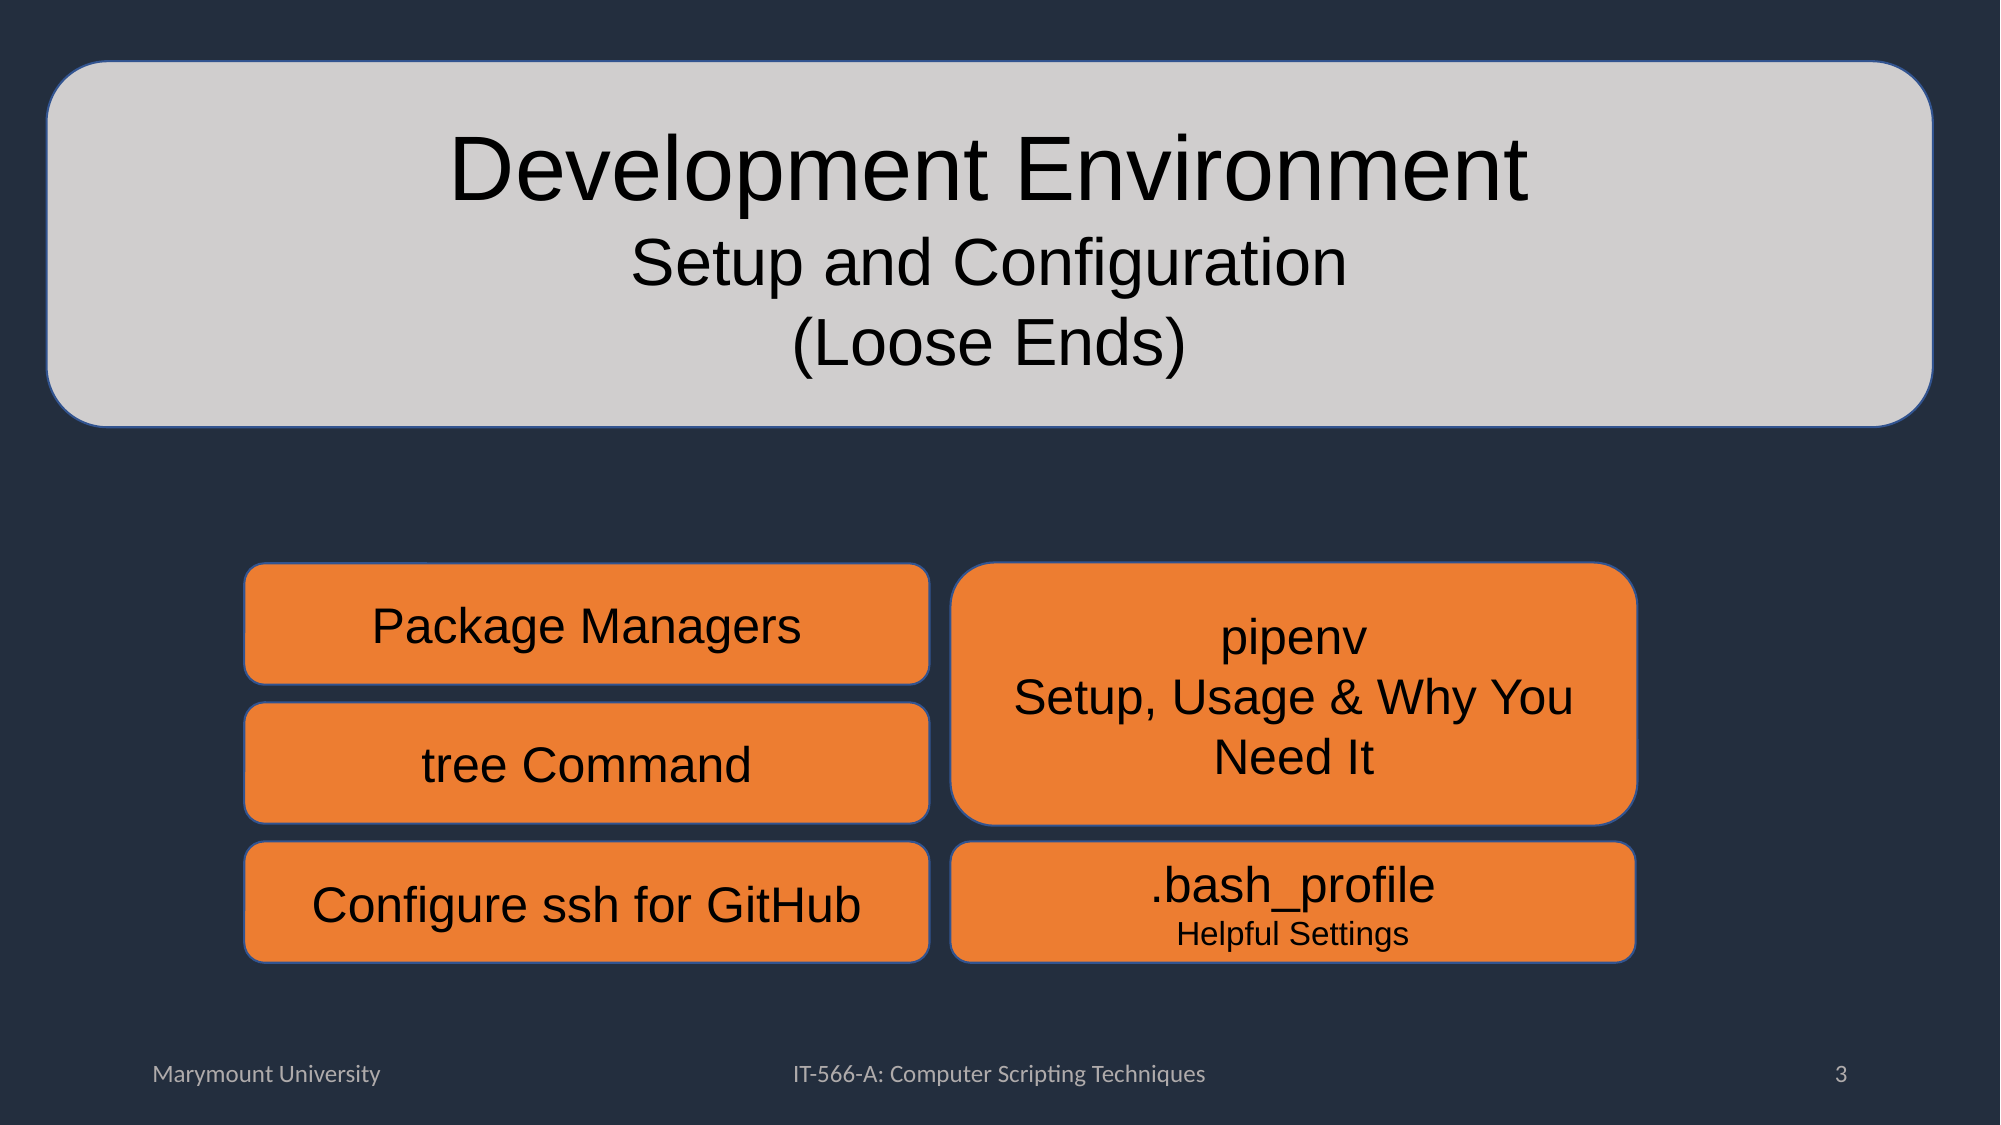

Development Environment
Setup and Configuration
(Loose Ends)
pipenv
Setup, Usage & Why You Need It
Package Managers
tree Command
Configure ssh for GitHub
.bash_profile
Helpful Settings
Marymount University
IT-566-A: Computer Scripting Techniques
3